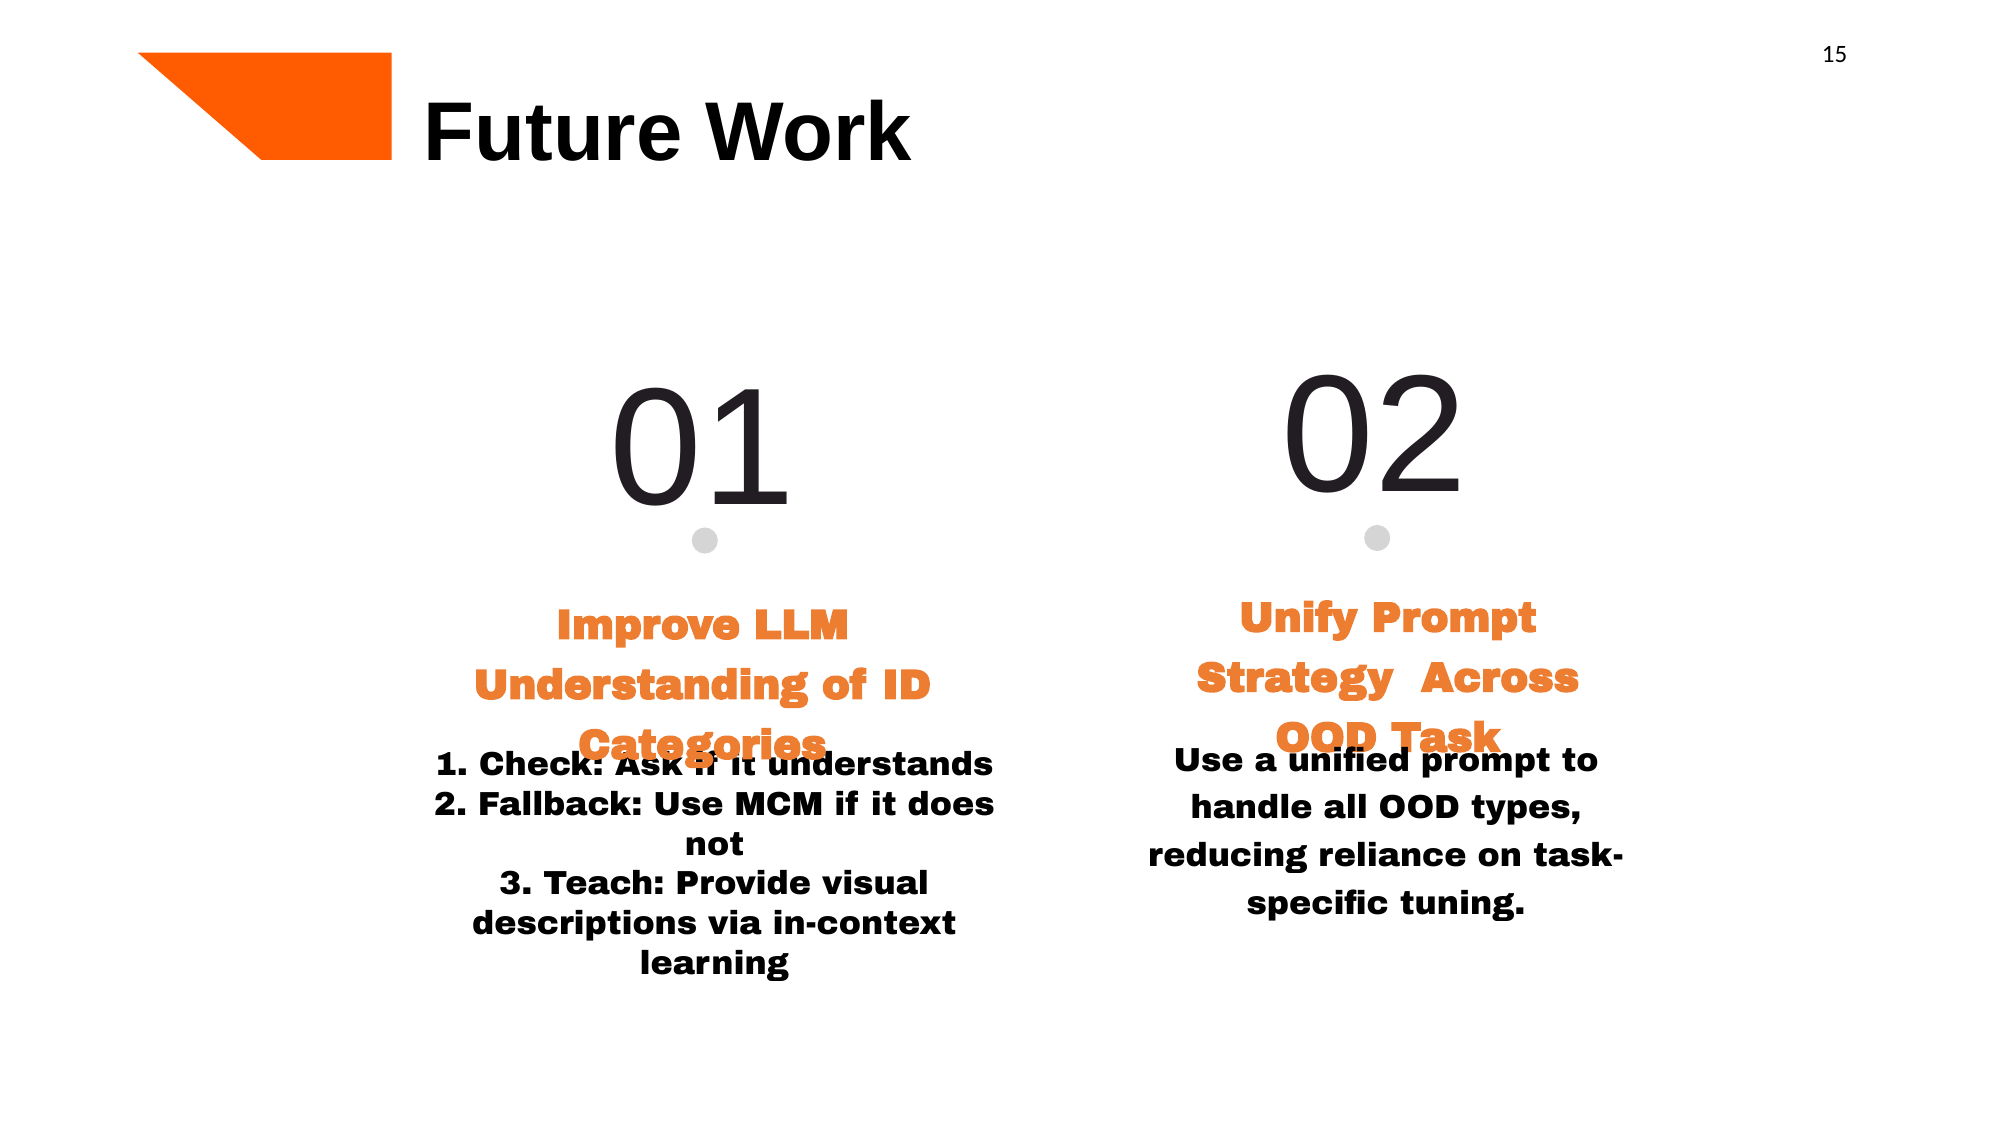

15
Future Work
02
01

Unify Prompt Strategy  Across OOD Task
Improve LLM Understanding of ID Categories
Use a unified prompt to handle all OOD types, reducing reliance on task-specific tuning.
1. Check: Ask if it understands
2. Fallback: Use MCM if it does not
3. Teach: Provide visual descriptions via in-context learning